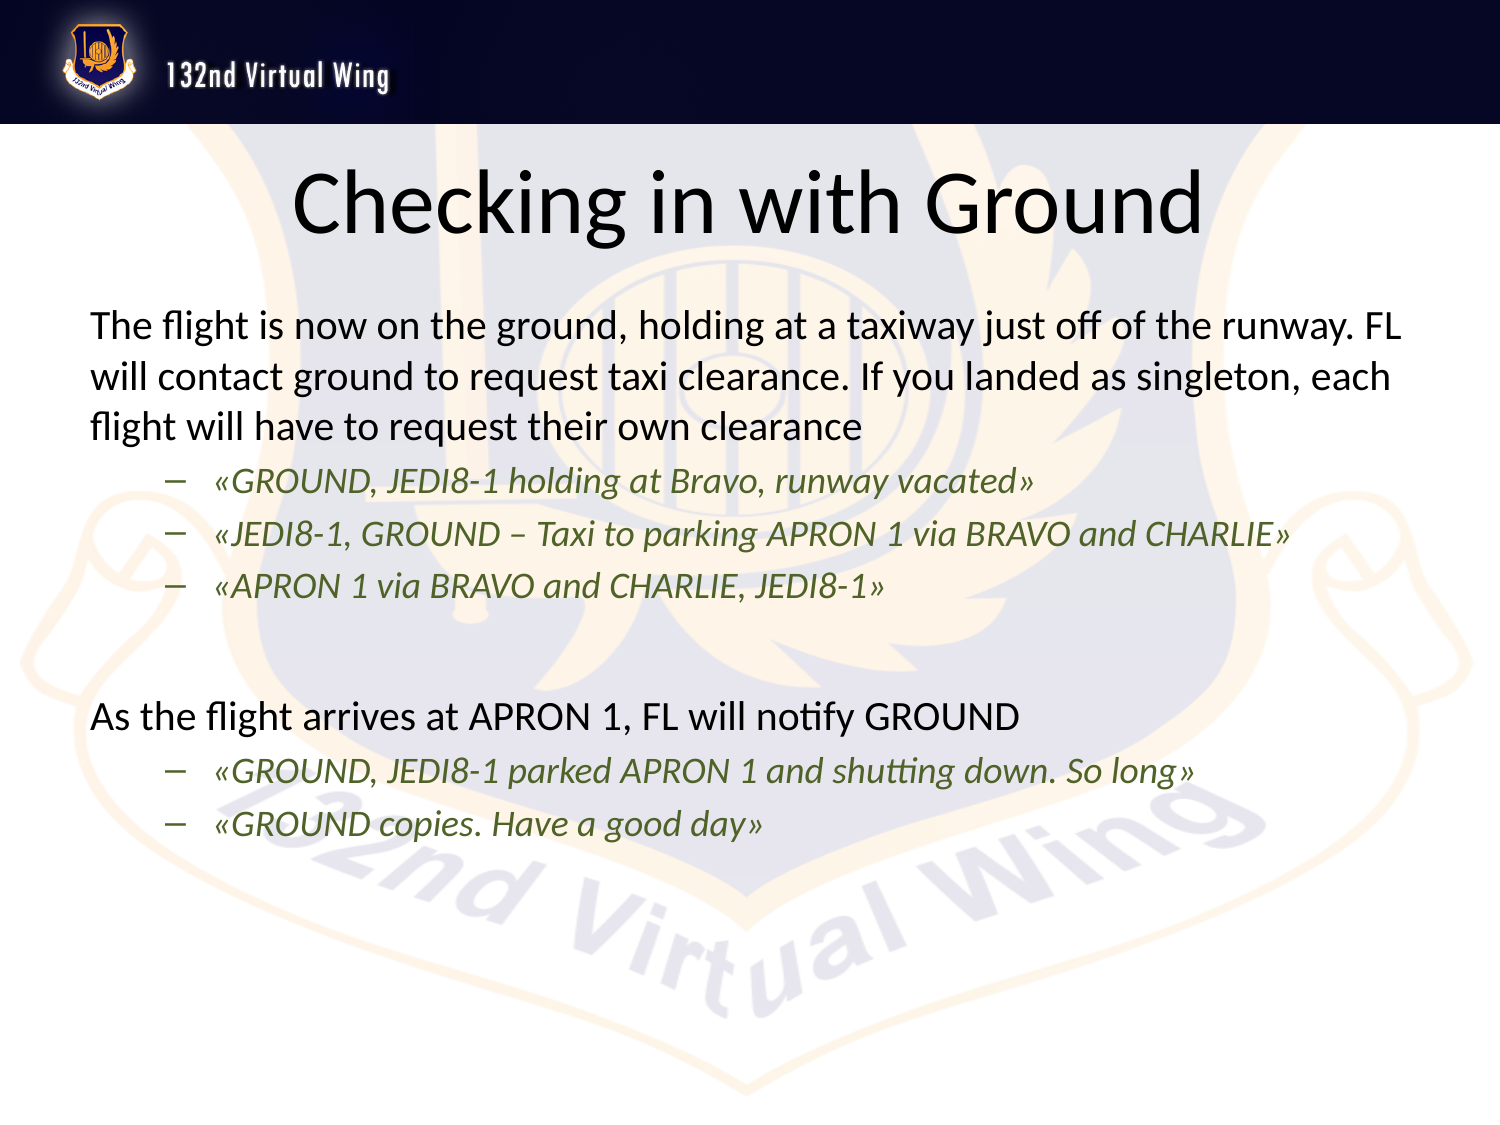

# Checking in with Ground
Contact Ground for taxi clearance and instructions, e.g.;
“Ground DEVIL 4-1 runway vacated”
“DEVIL 4-1 Ground, taxi parking Apron One via Bravo – the Parallel and Alpha”
“Via Bravo, the parallel and Alpha for Apron One parking DEVIL 4-1”

Contact Ground once flight has parked, e.g.;
“Ground DEVIL 4-1 parked Apron One and shutting down, so long”
“Ground copies have a good day”

The flight is now on the ground, holding at a taxiway just off of the runway. FL will contact ground to request taxi clearance. If you landed as singleton, each flight will have to request their own clearance
«GROUND, JEDI8-1 holding at Bravo, runway vacated»
«JEDI8-1, GROUND – Taxi to parking APRON 1 via BRAVO and CHARLIE»
«APRON 1 via BRAVO and CHARLIE, JEDI8-1»

As the flight arrives at APRON 1, FL will notify GROUND
«GROUND, JEDI8-1 parked APRON 1 and shutting down. So long»
«GROUND copies. Have a good day»